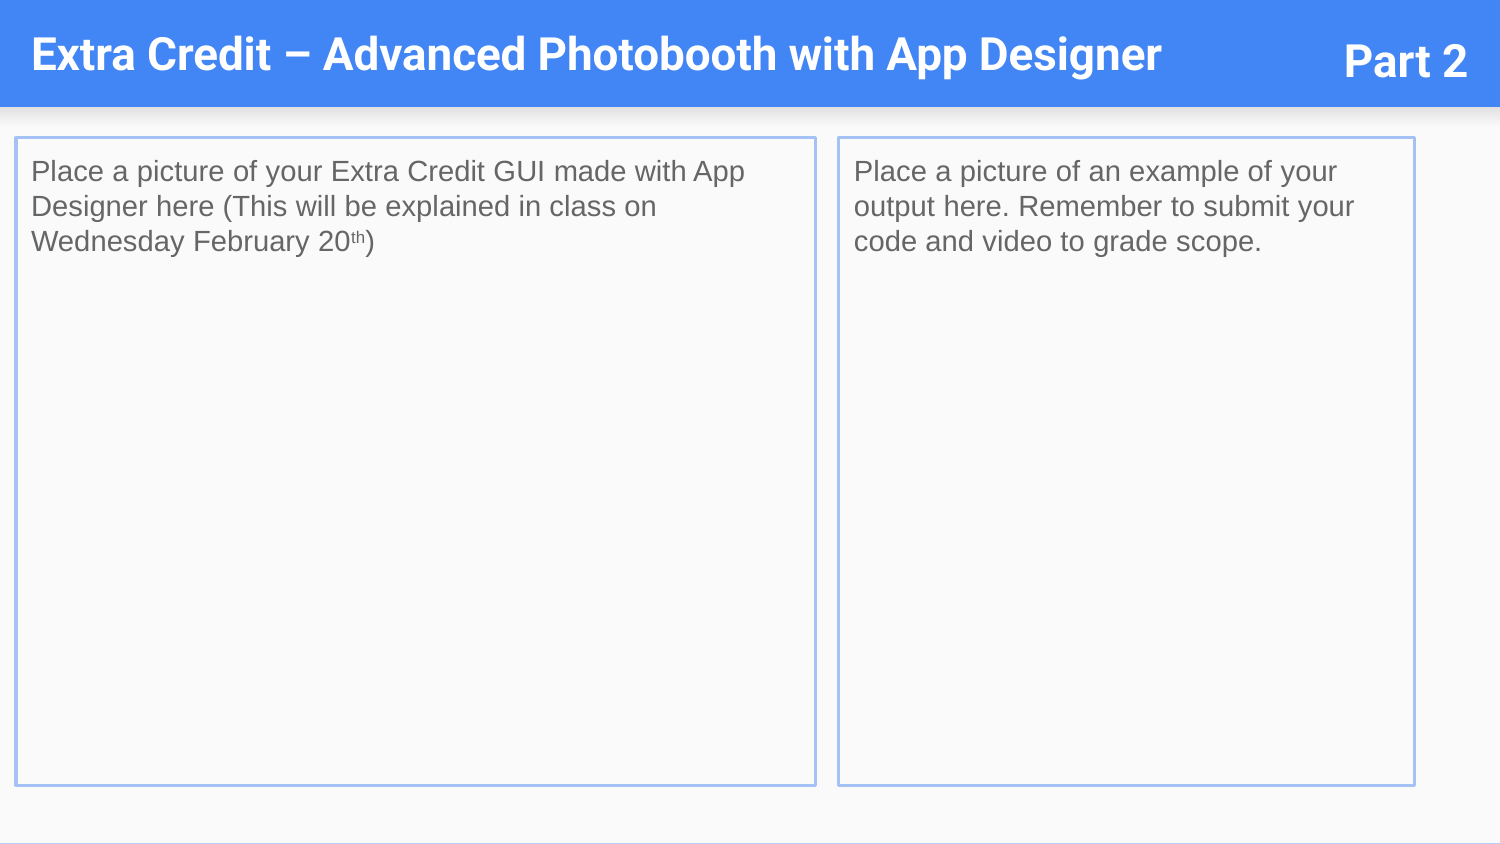

Extra Credit – Advanced Photobooth with App Designer
# Part 2
Place a picture of your Extra Credit GUI made with App Designer here (This will be explained in class on Wednesday February 20th)
Place a picture of an example of your output here. Remember to submit your code and video to grade scope.